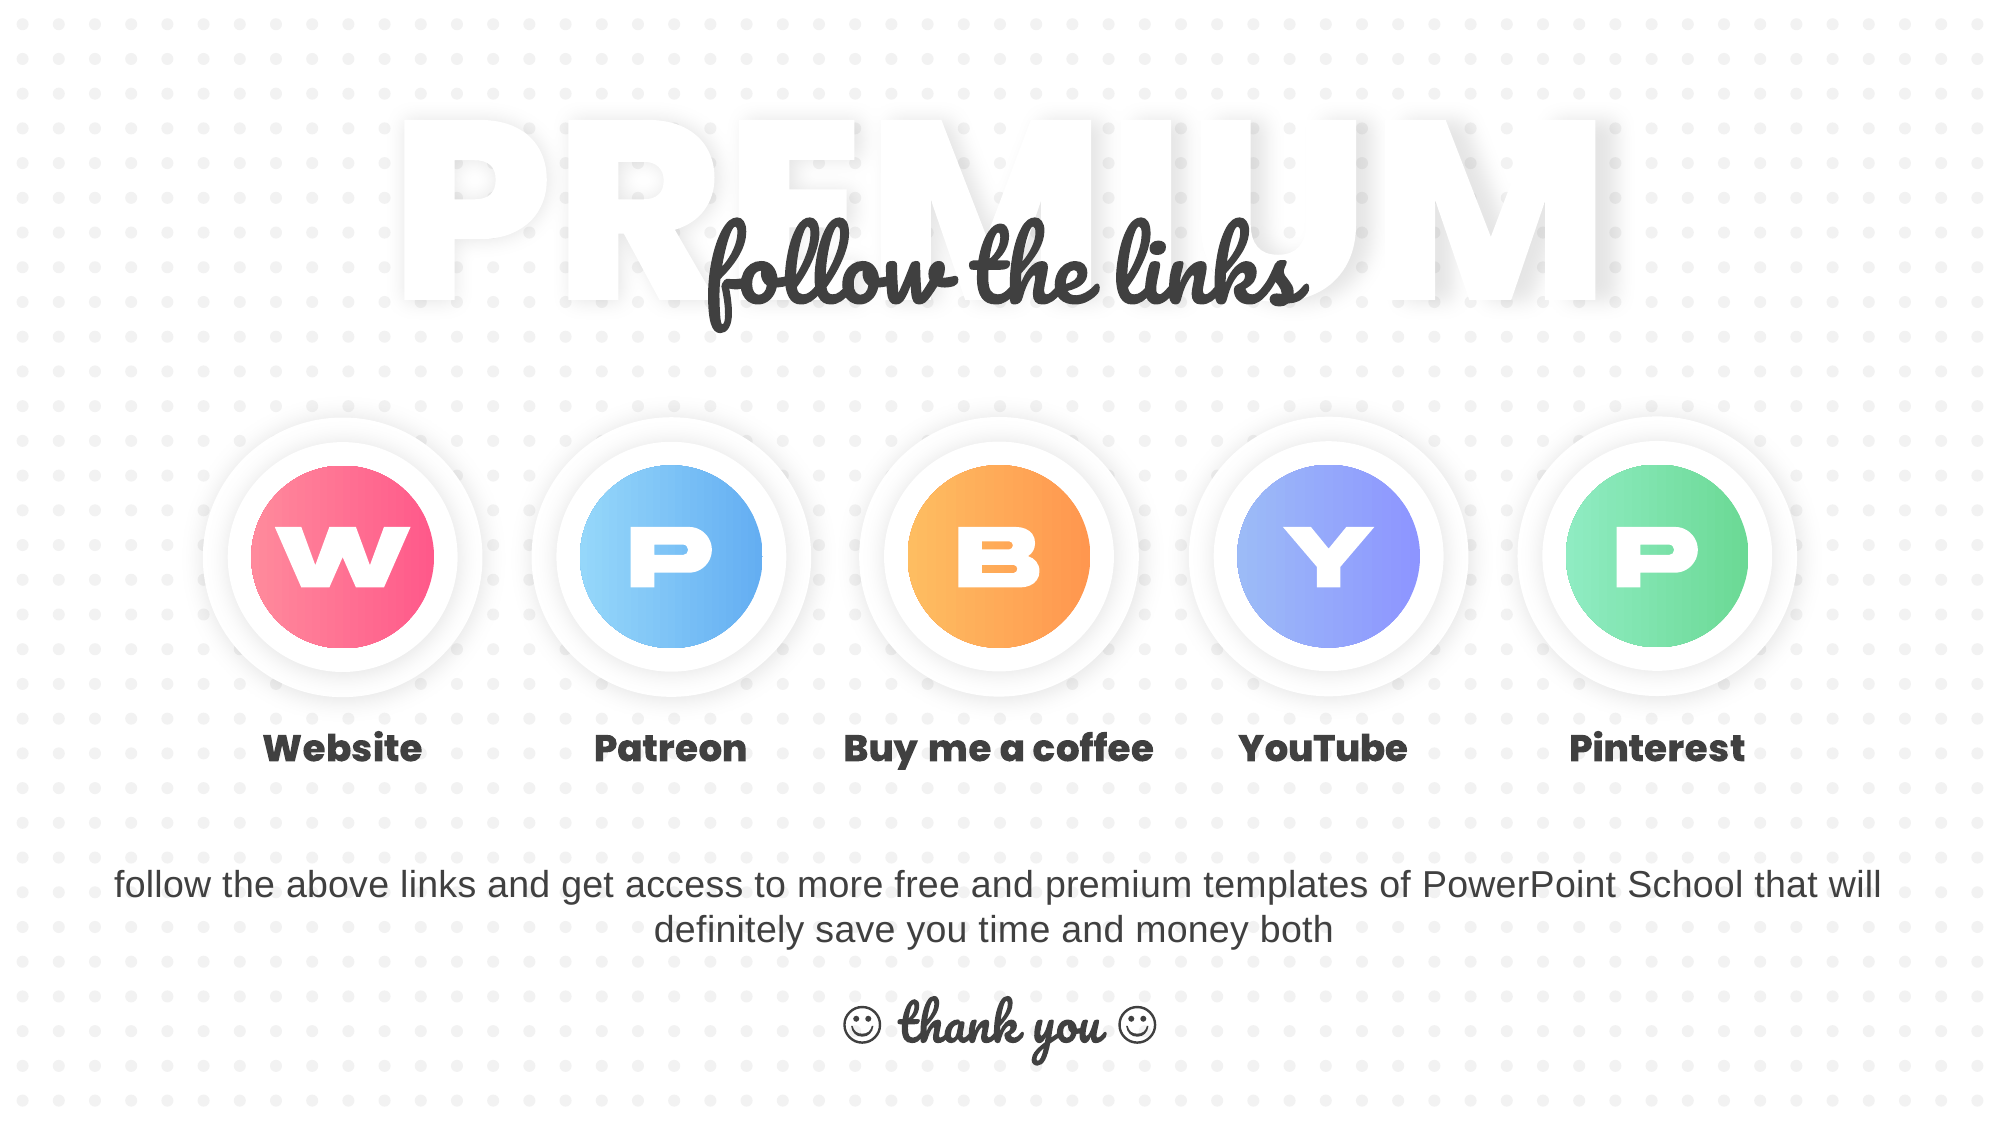

follow the above links and get access to more free and premium templates of PowerPoint School that will definitely save you time and money both